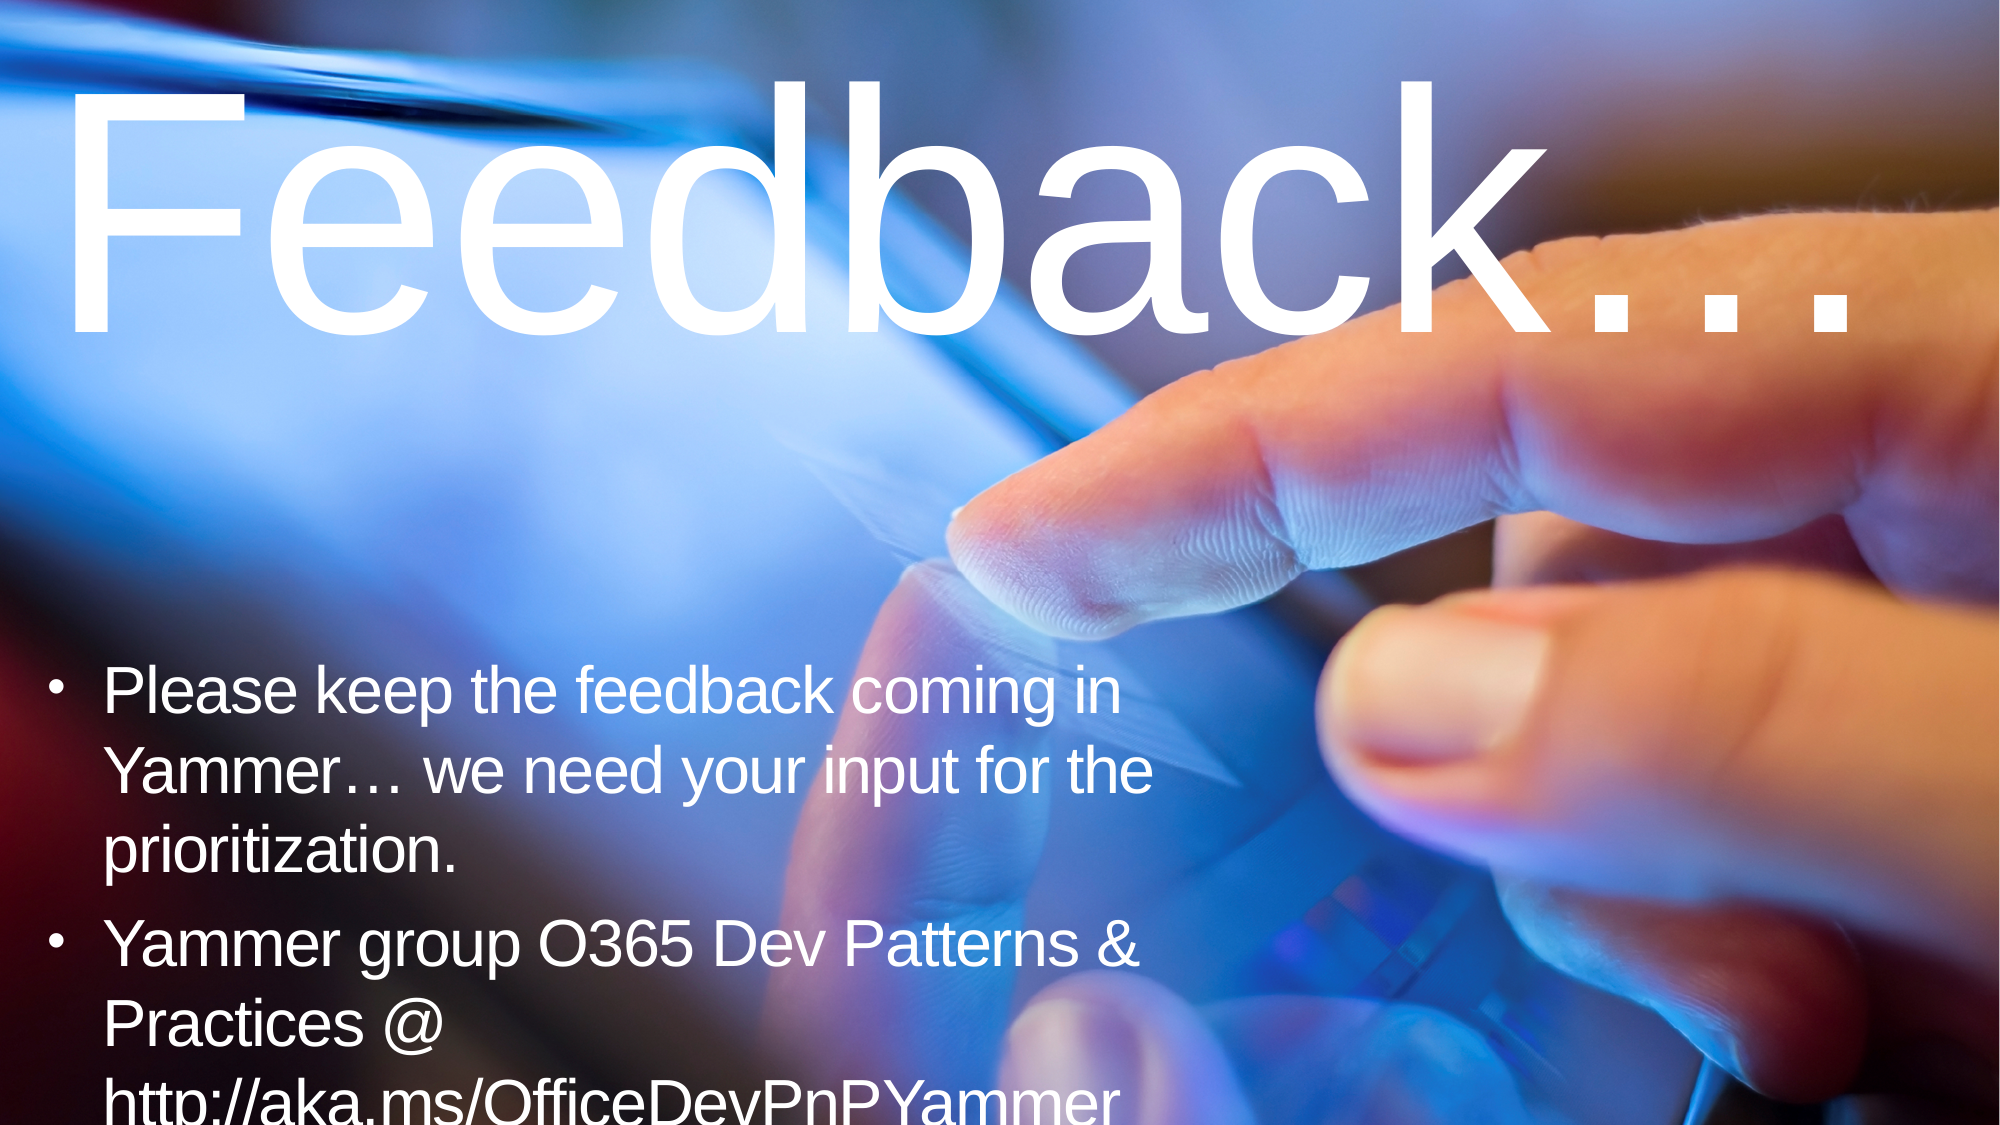

Feedback…
Please keep the feedback coming in Yammer… we need your input for the prioritization.
Yammer group O365 Dev Patterns & Practices @ http://aka.ms/OfficeDevPnPYammer